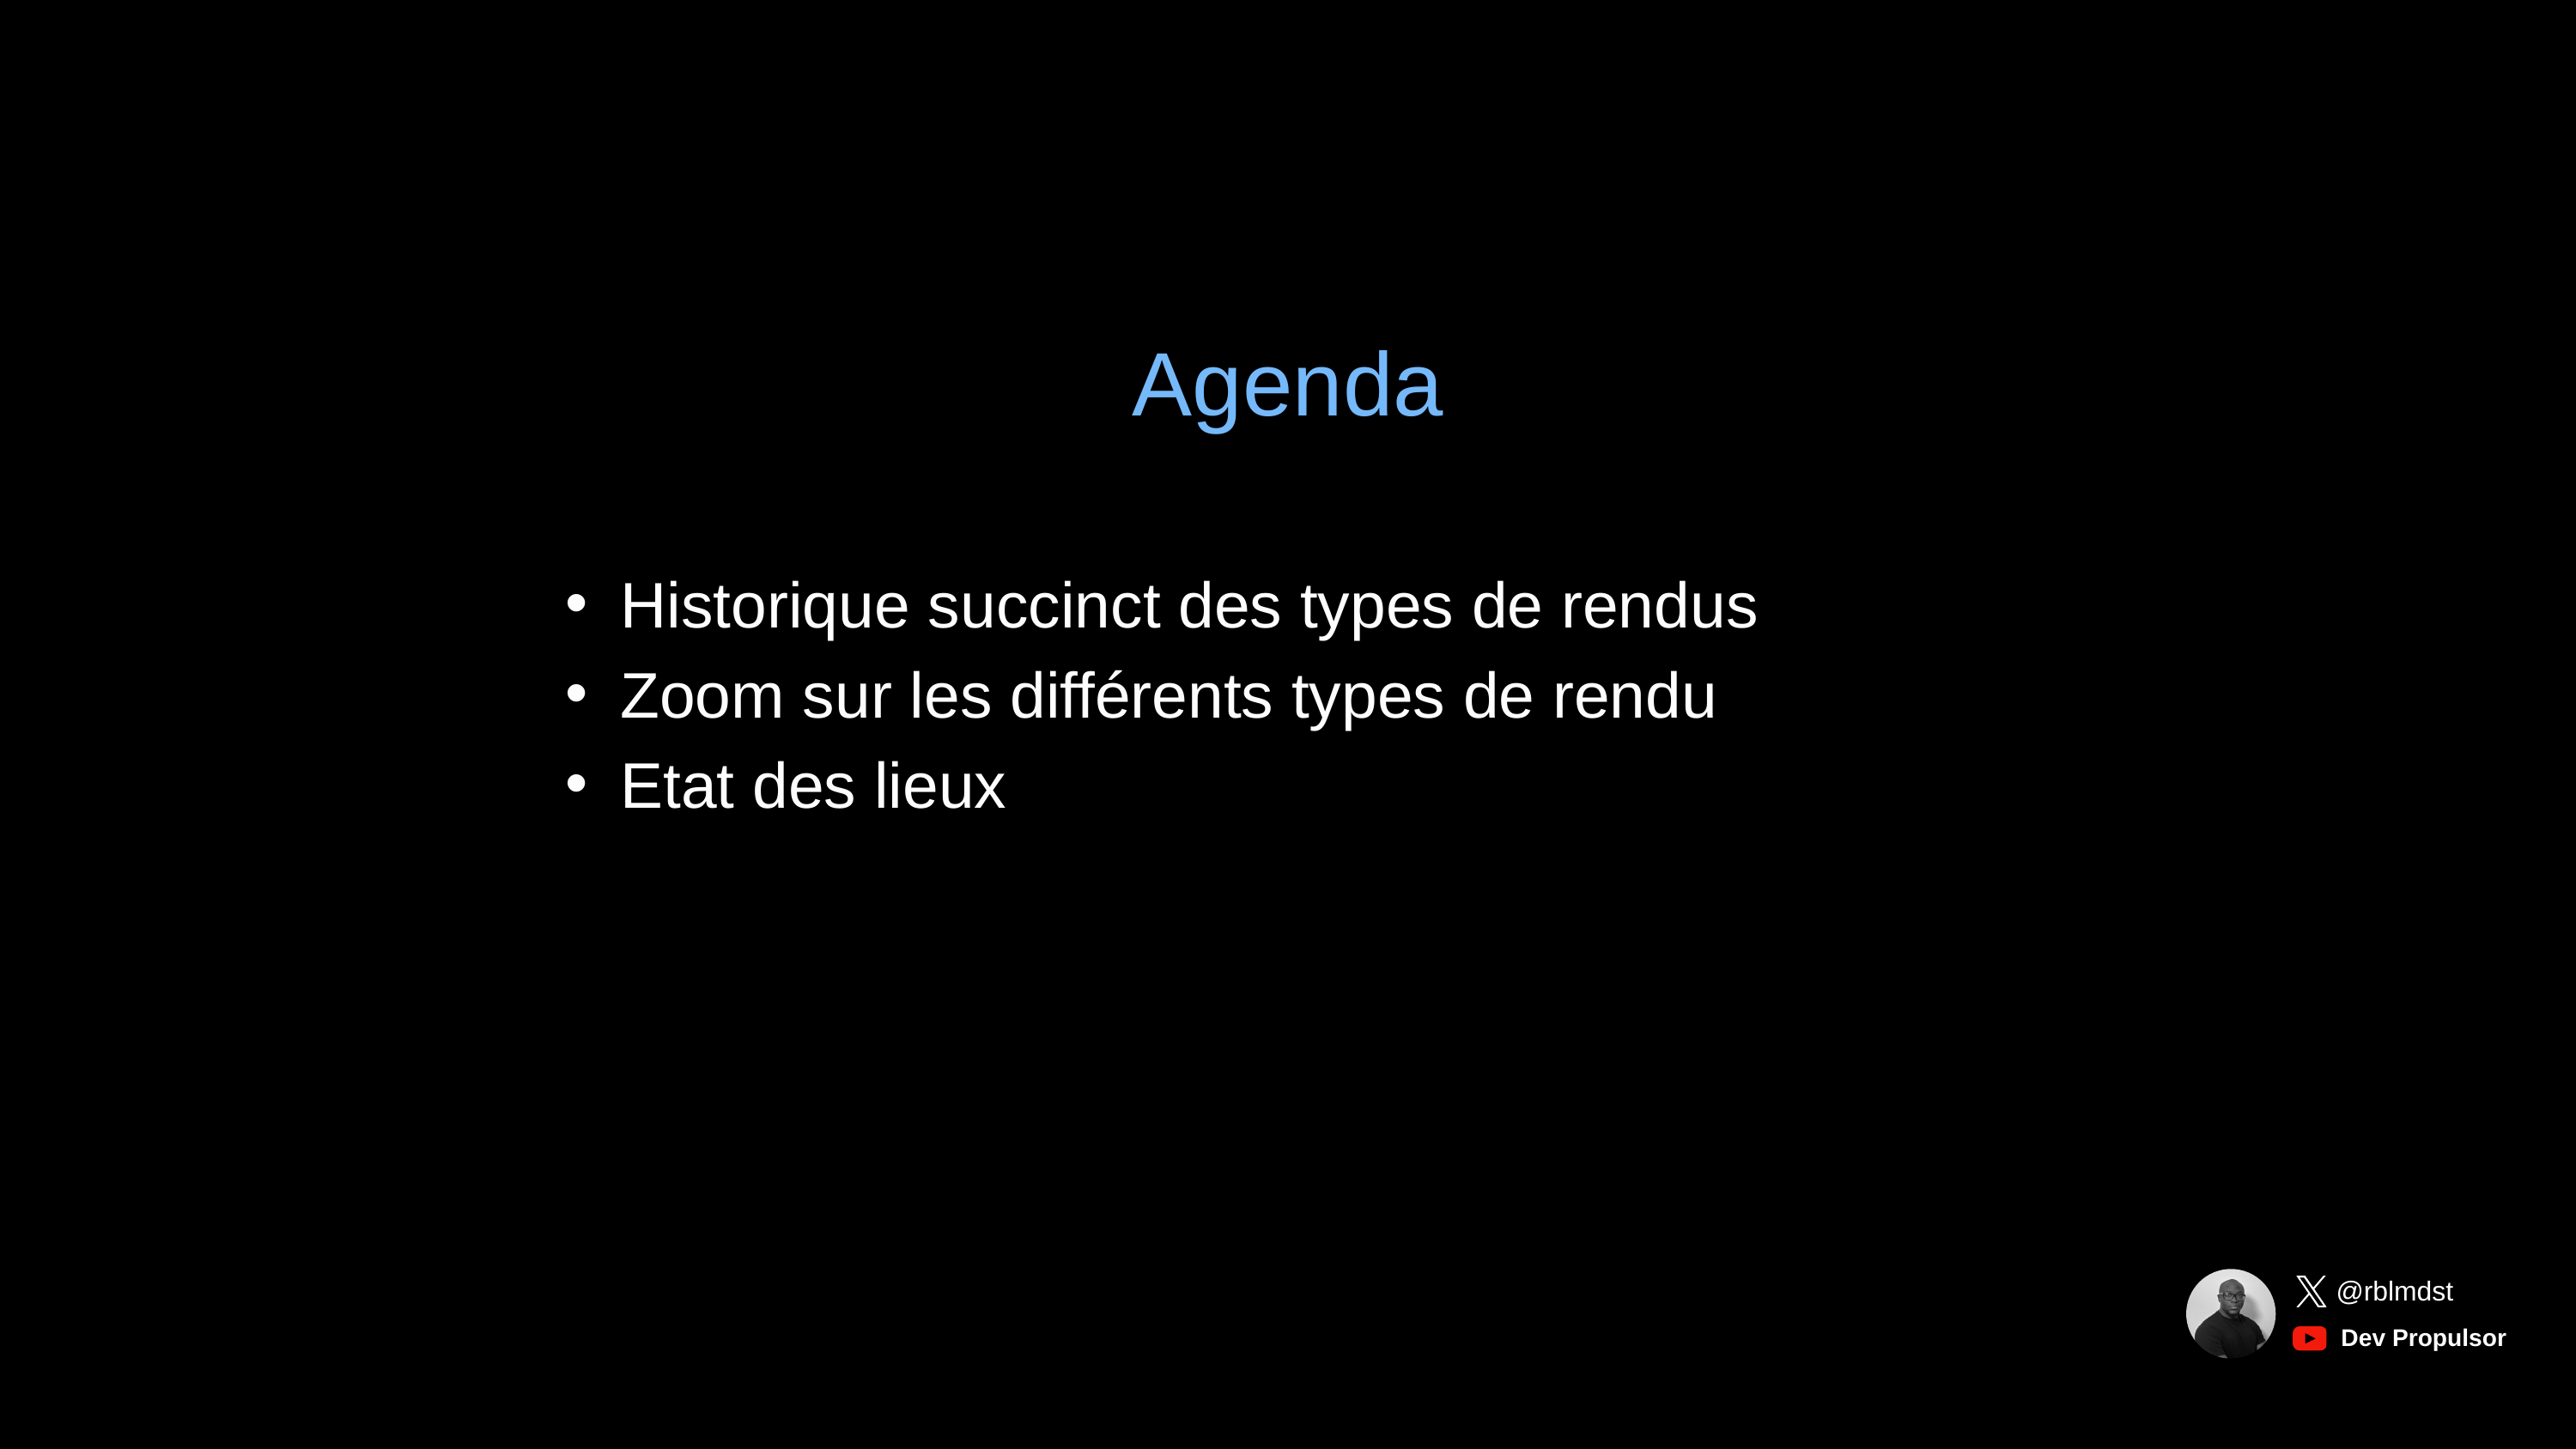

Agenda
Historique succinct des types de rendus
Zoom sur les différents types de rendu
Etat des lieux
@rblmdst

Dev Propulsor